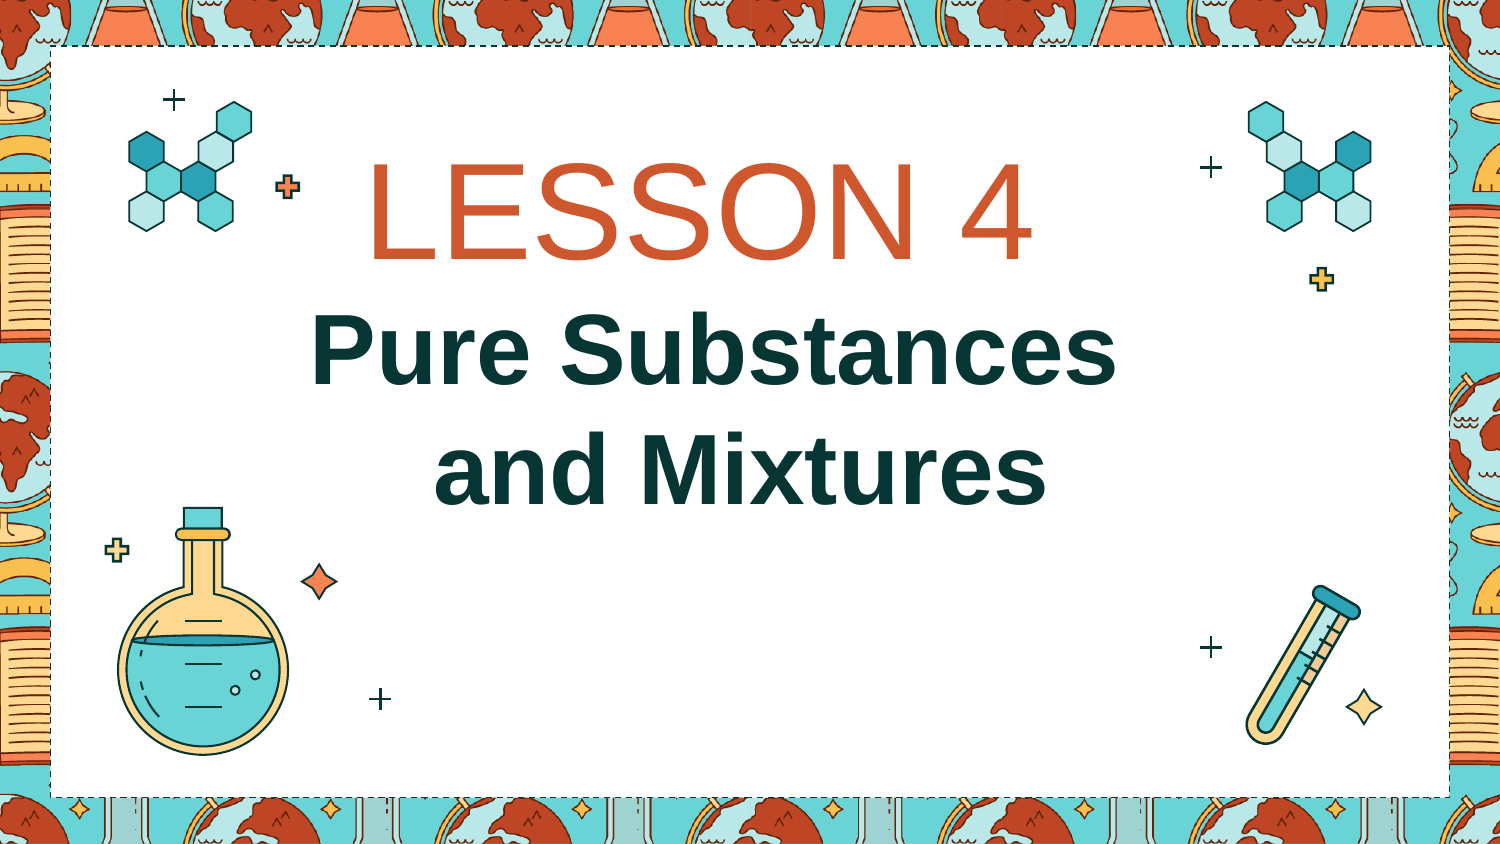

# LESSON 4

Pure Substances and Mixtures